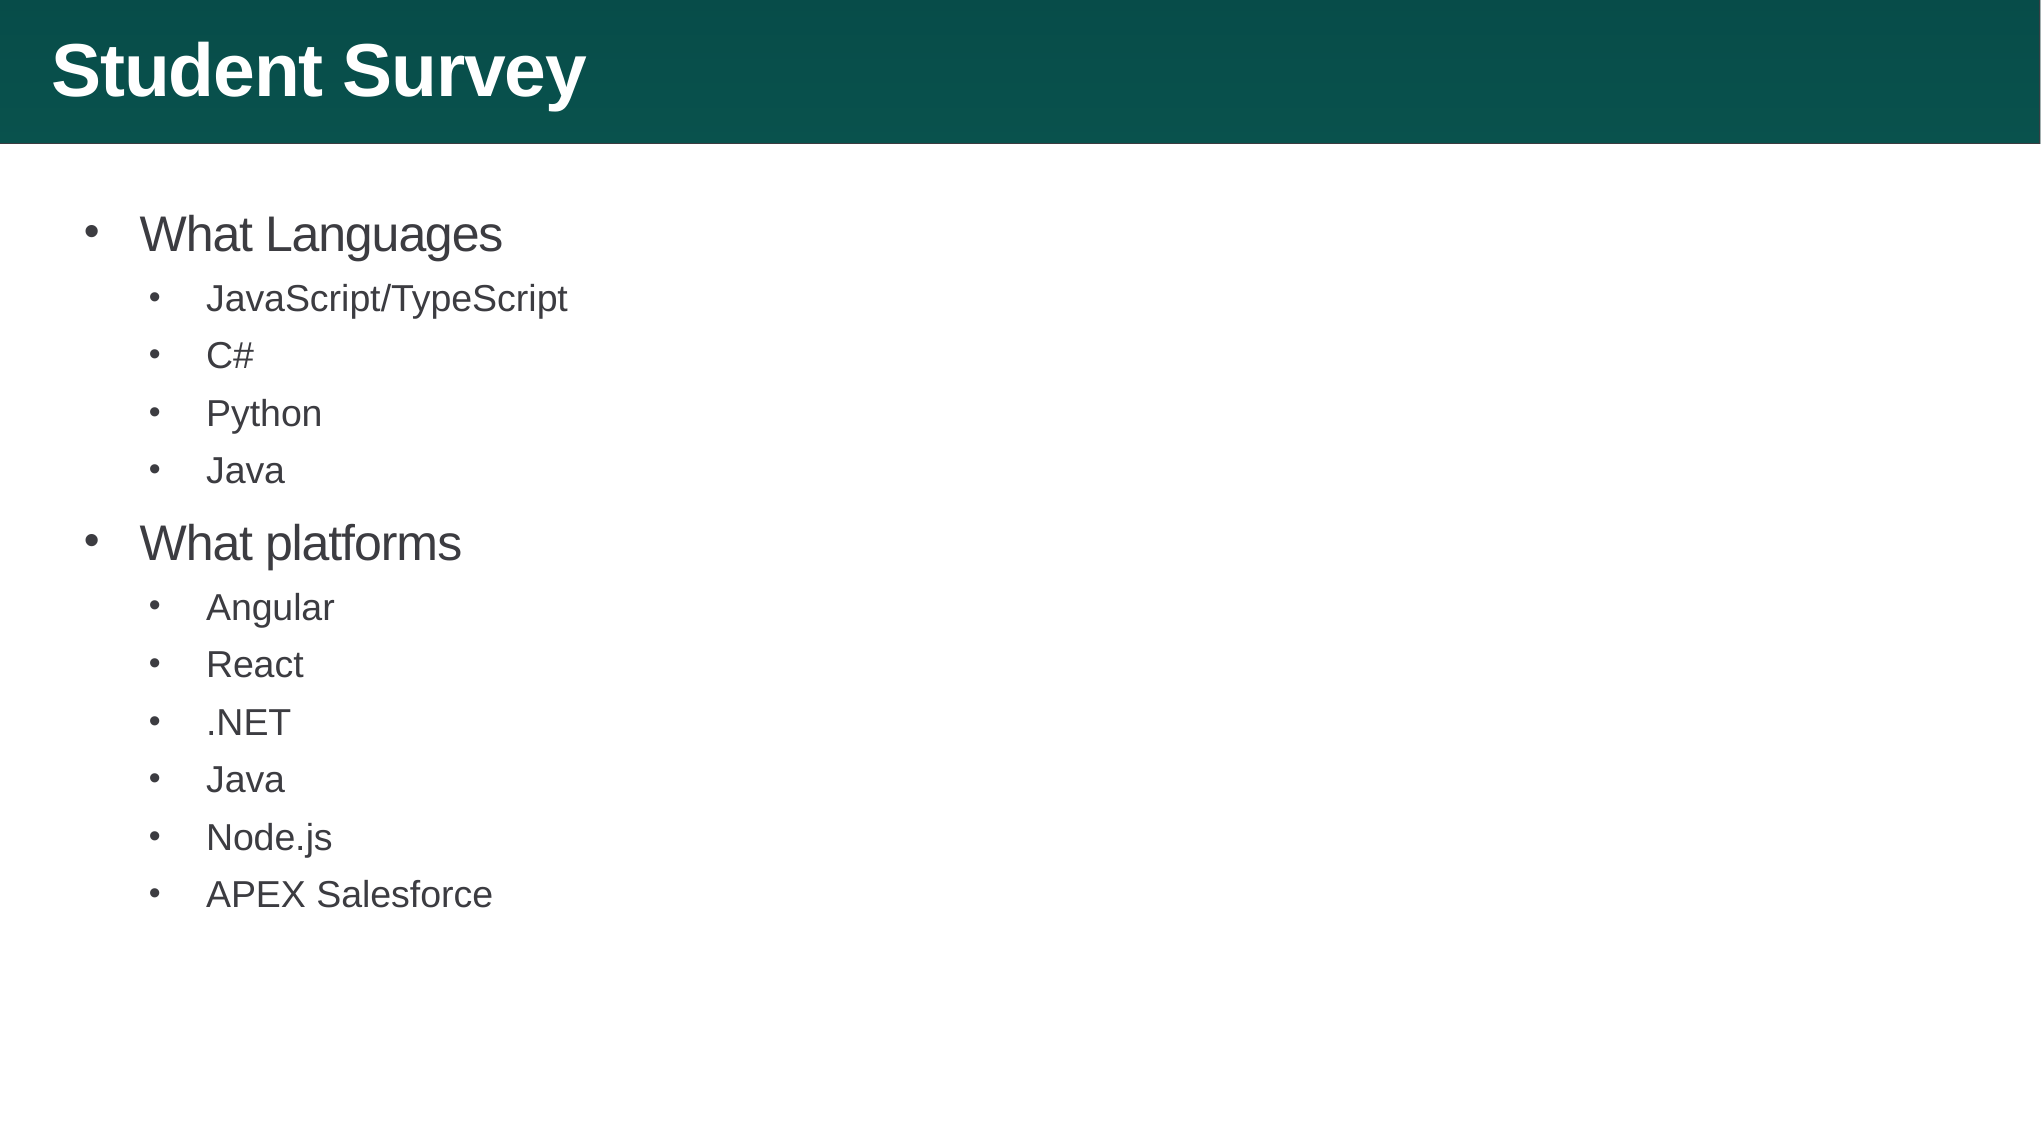

# Student Survey
What Languages
JavaScript/TypeScript
C#
Python
Java
What platforms
Angular
React
.NET
Java
Node.js
APEX Salesforce